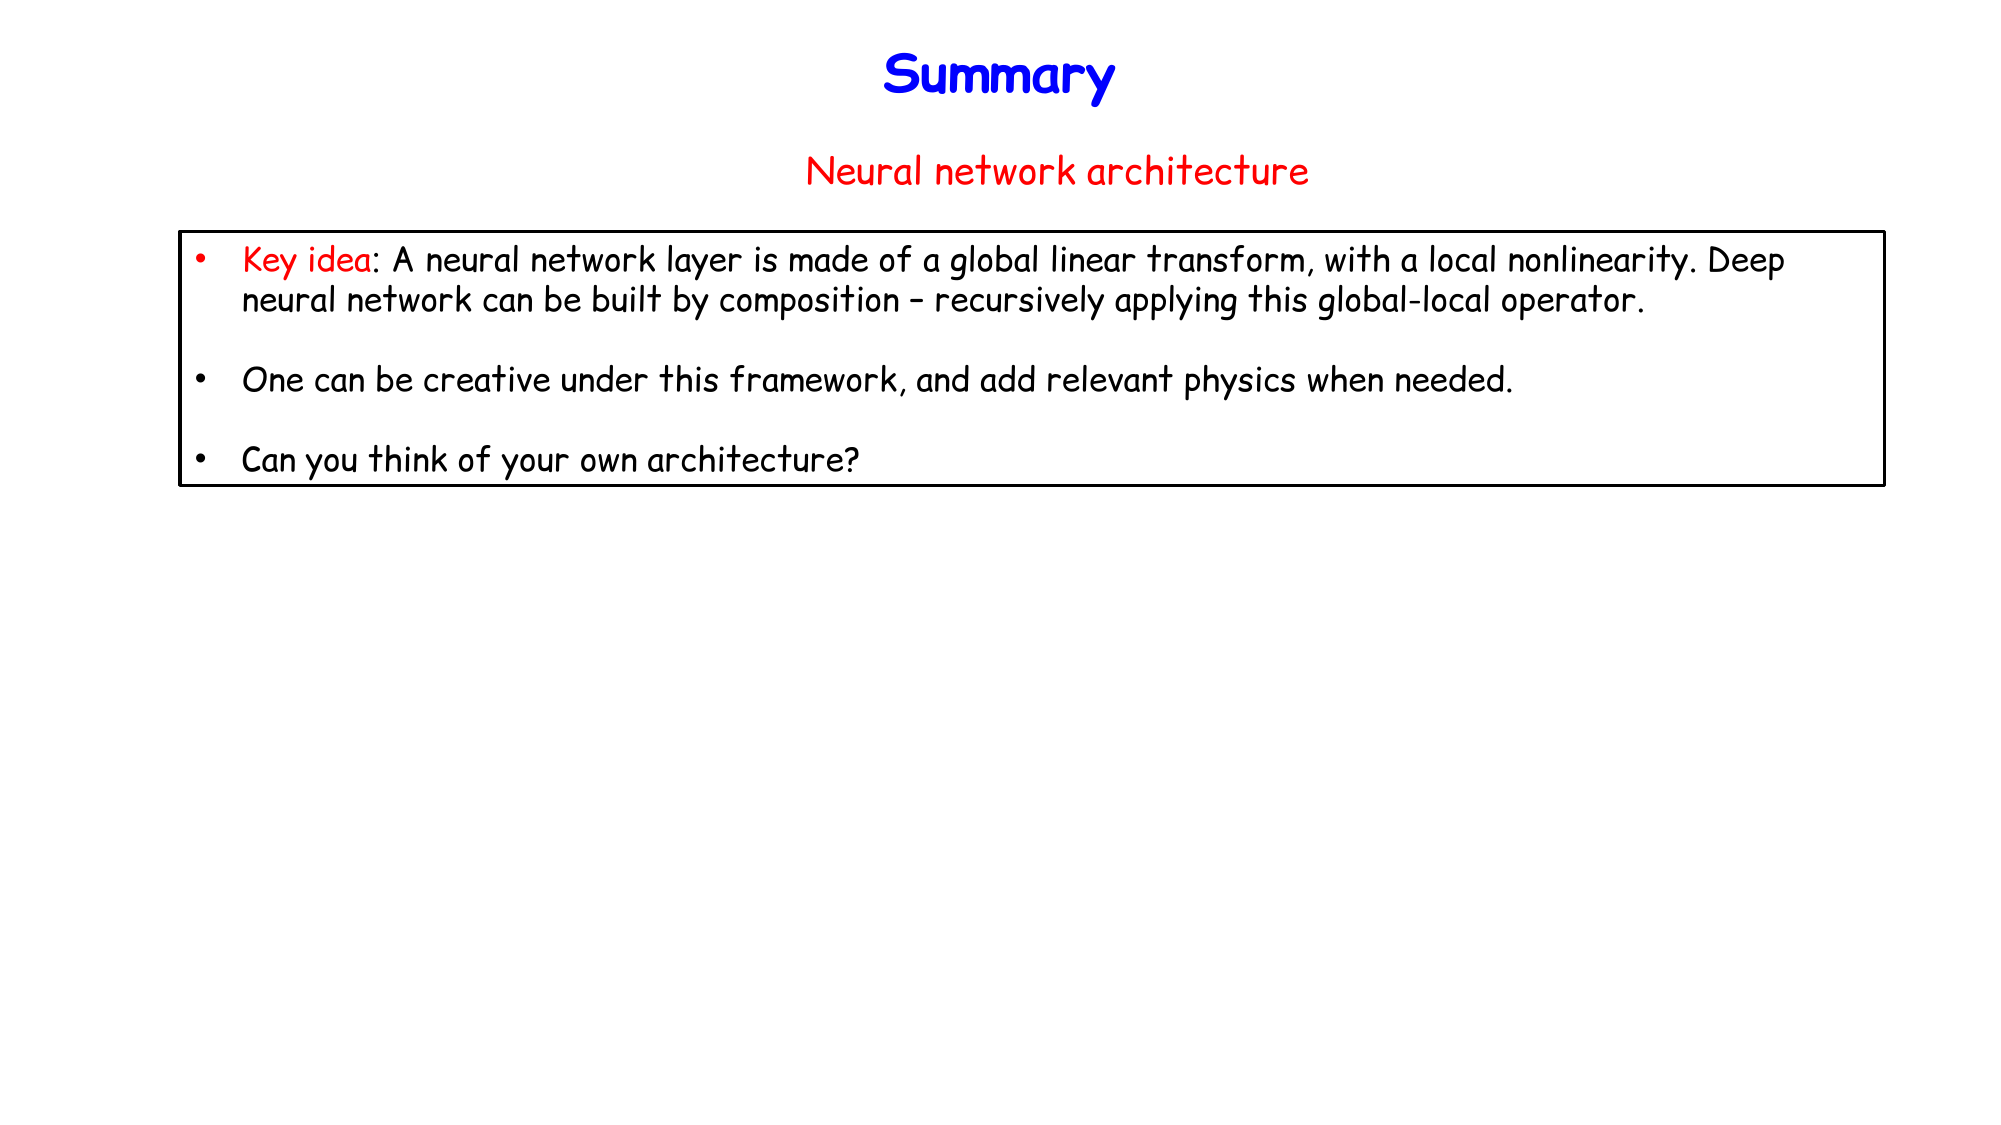

Summary

Neural network architecture
Key idea: A neural network layer is made of a global linear transform, with a local nonlinearity. Deep neural network can be built by composition – recursively applying this global-local operator.

One can be creative under this framework, and add relevant physics when needed.

Can you think of your own architecture?